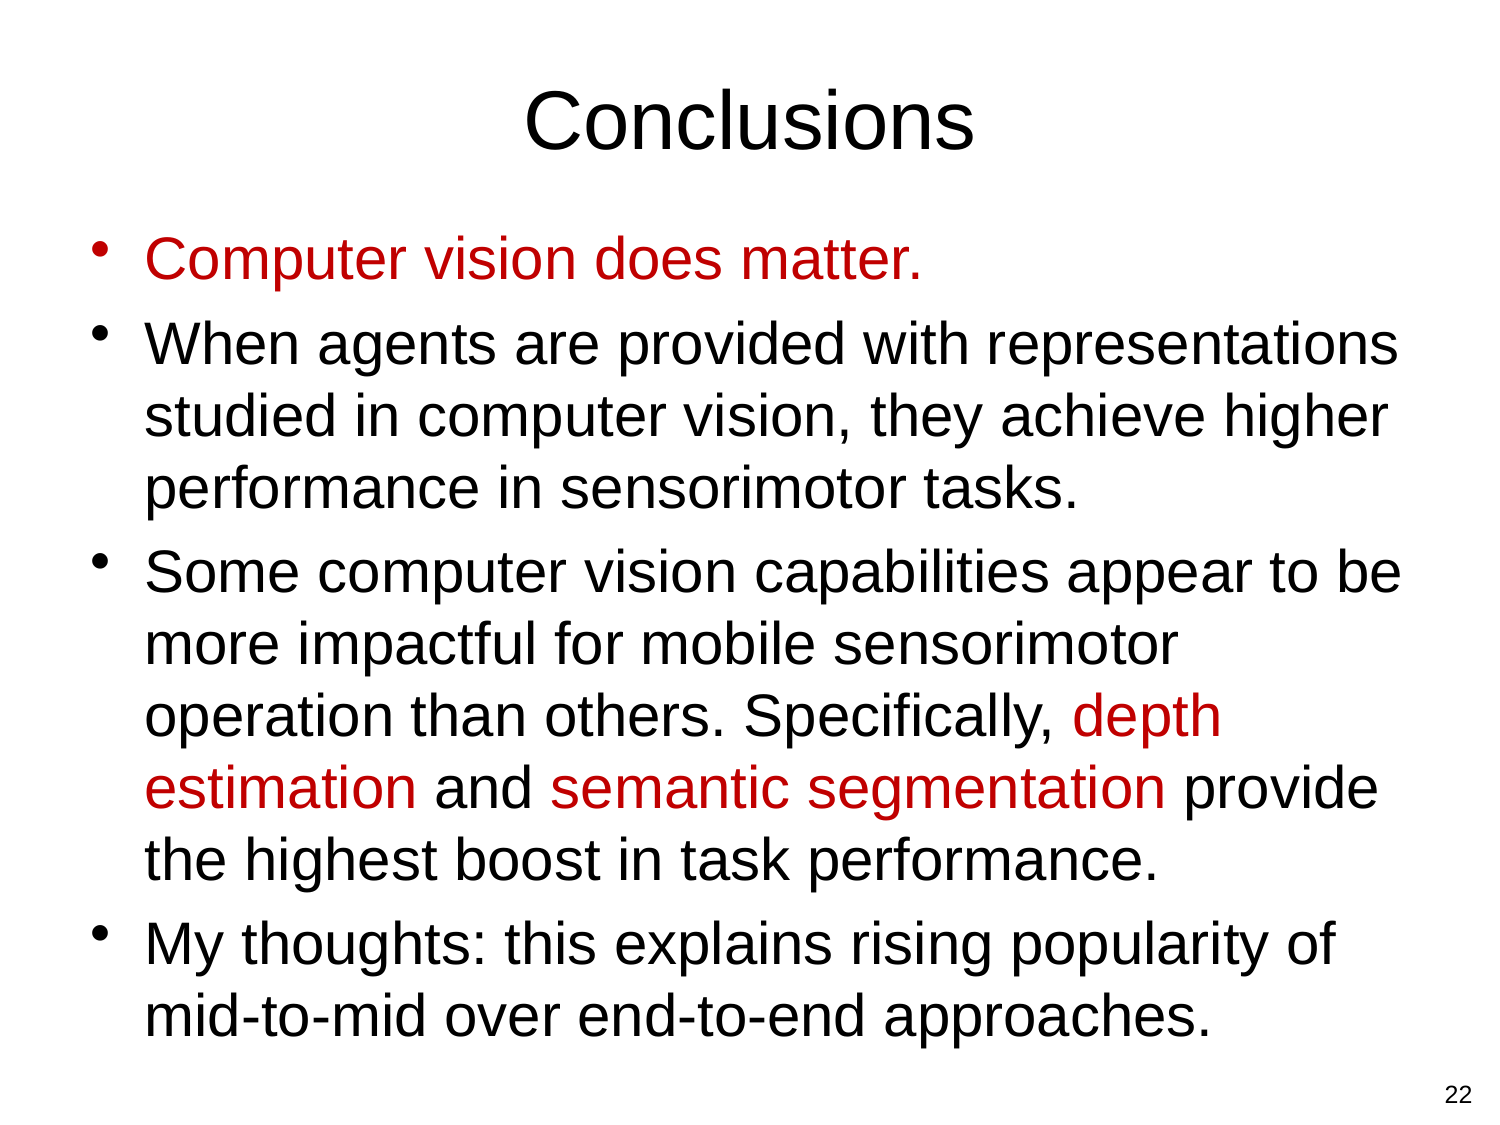

# Conclusions
Computer vision does matter.
When agents are provided with representations studied in computer vision, they achieve higher performance in sensorimotor tasks.
Some computer vision capabilities appear to be more impactful for mobile sensorimotor operation than others. Specifically, depth estimation and semantic segmentation provide the highest boost in task performance.
My thoughts: this explains rising popularity of mid-to-mid over end-to-end approaches.
22